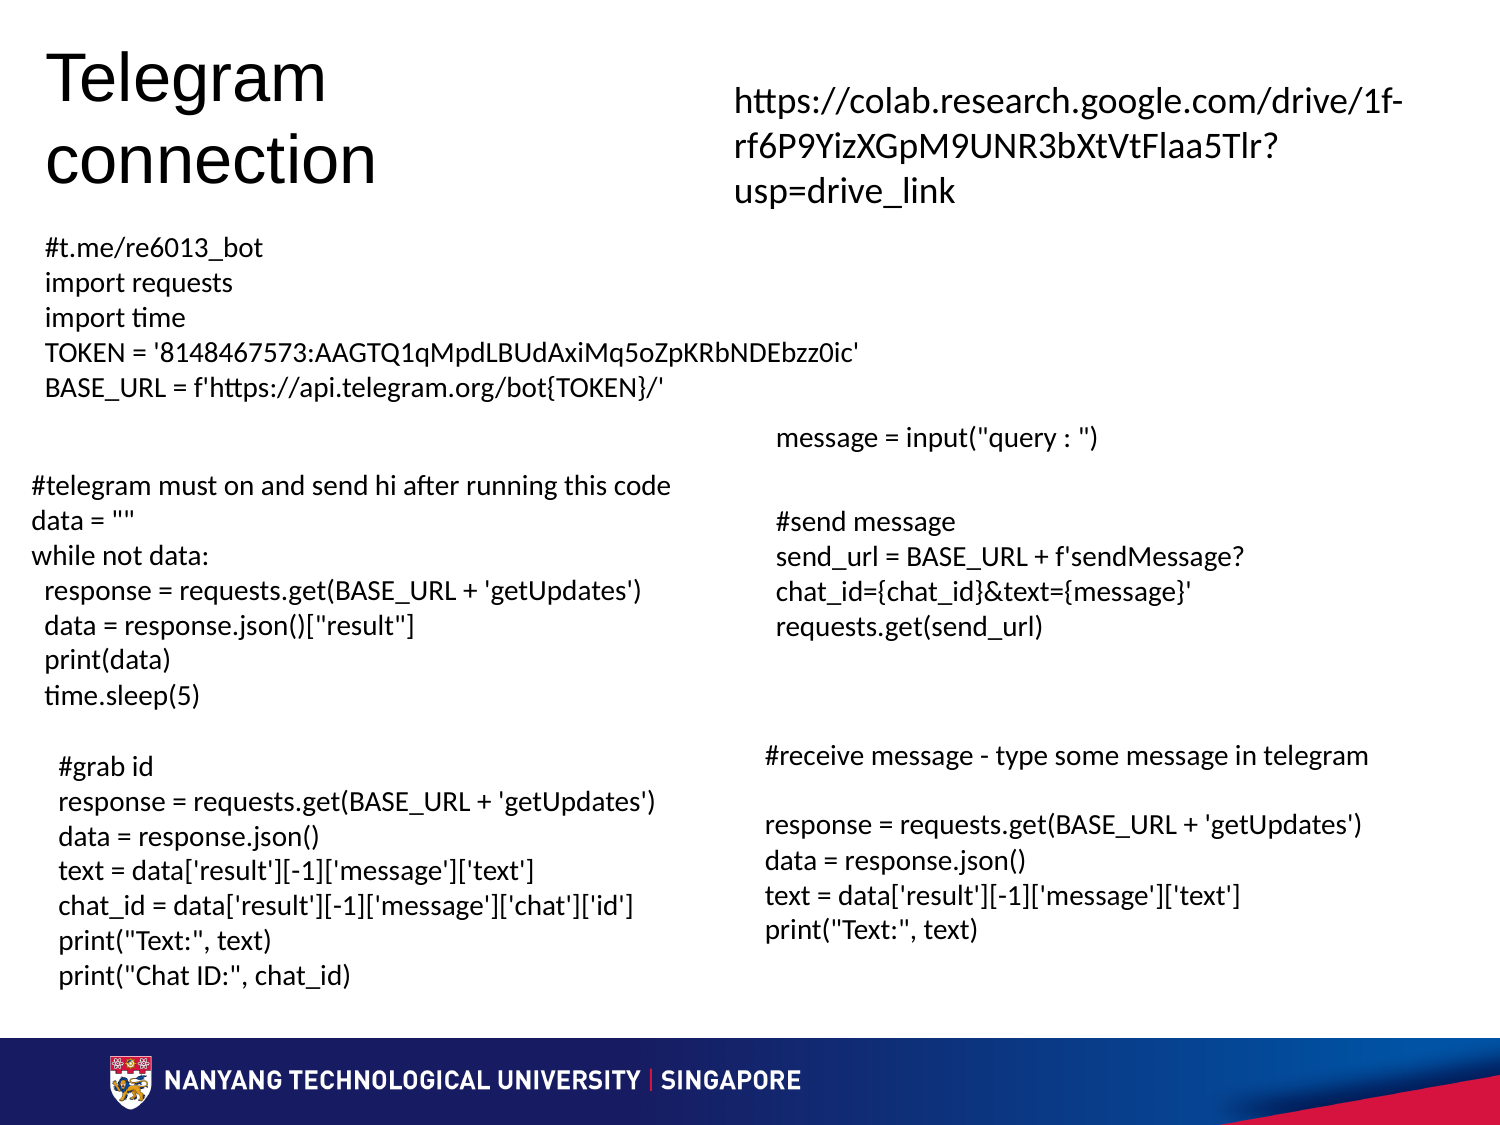

# Telegram connection
https://colab.research.google.com/drive/1f-rf6P9YizXGpM9UNR3bXtVtFlaa5Tlr?usp=drive_link
#t.me/re6013_bot
import requests
import time
TOKEN = '8148467573:AAGTQ1qMpdLBUdAxiMq5oZpKRbNDEbzz0ic'
BASE_URL = f'https://api.telegram.org/bot{TOKEN}/'

message = input("query : ")
#telegram must on and send hi after running this code
data = ""
while not data:
  response = requests.get(BASE_URL + 'getUpdates')
  data = response.json()["result"]
  print(data)
  time.sleep(5)
#send message
send_url = BASE_URL + f'sendMessage?chat_id={chat_id}&text={message}'
requests.get(send_url)
#receive message - type some message in telegram

response = requests.get(BASE_URL + 'getUpdates')
data = response.json()
text = data['result'][-1]['message']['text']
print("Text:", text)
#grab id
response = requests.get(BASE_URL + 'getUpdates')
data = response.json()
text = data['result'][-1]['message']['text']
chat_id = data['result'][-1]['message']['chat']['id']
print("Text:", text)
print("Chat ID:", chat_id)